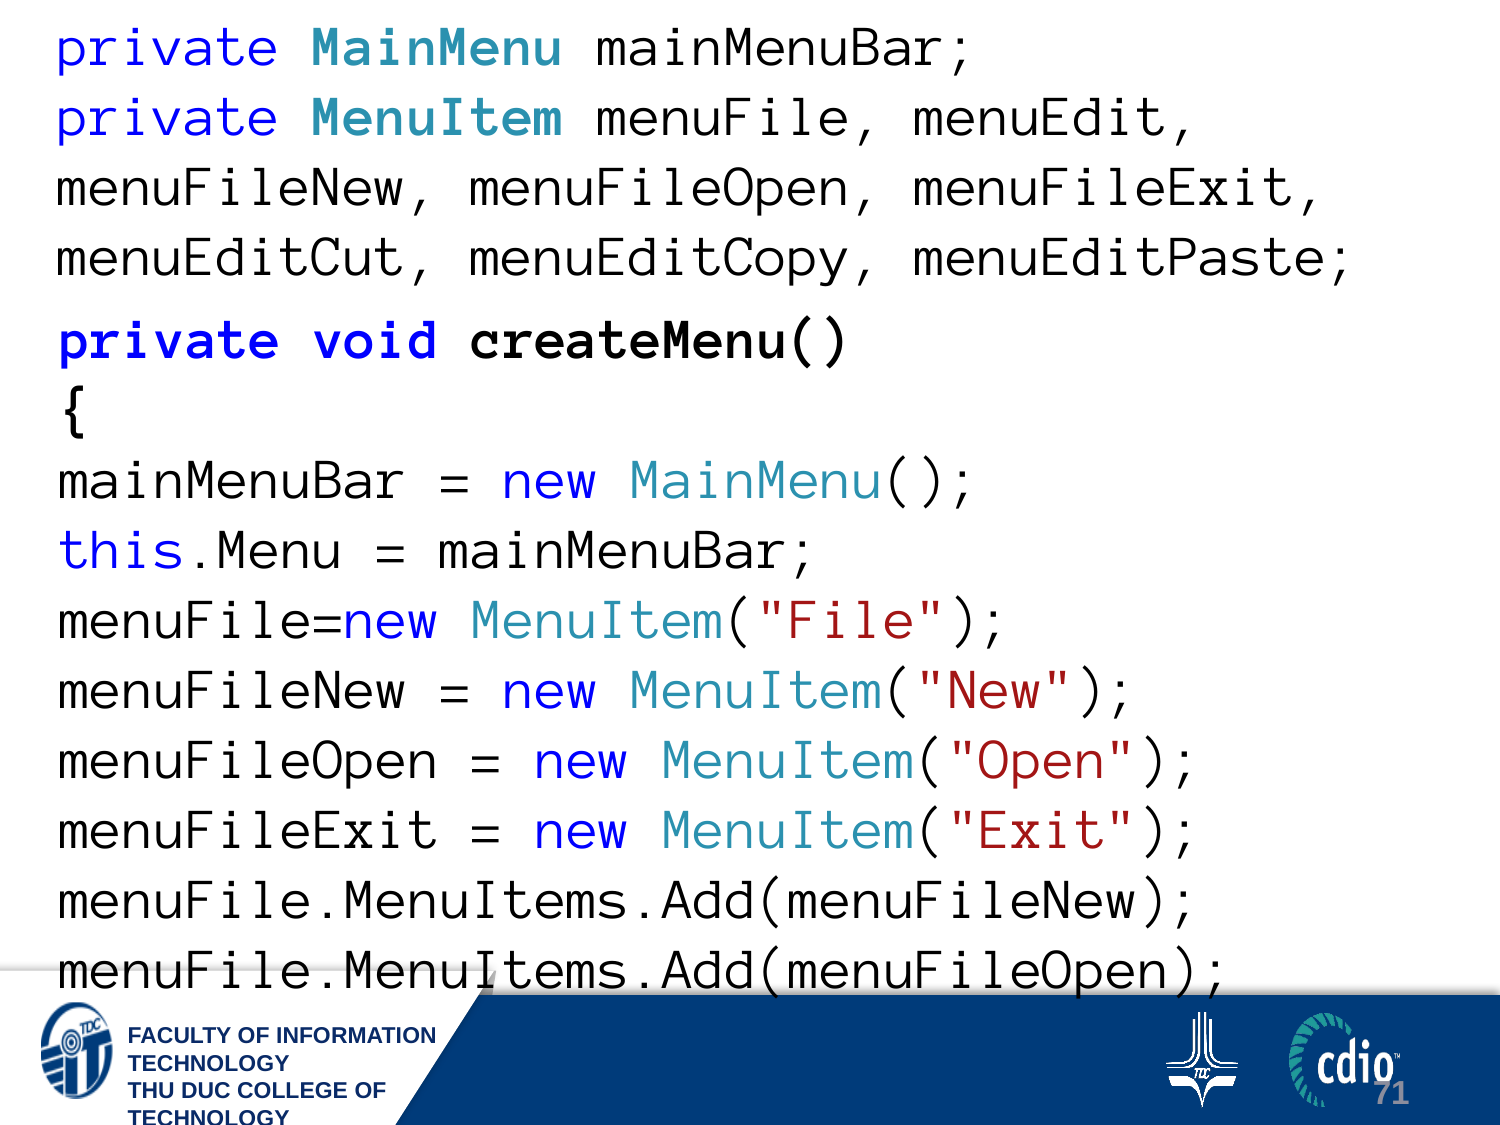

private MainMenu mainMenuBar;
private MenuItem menuFile, menuEdit, menuFileNew, menuFileOpen, menuFileExit, menuEditCut, menuEditCopy, menuEditPaste;
private void createMenu()
{
mainMenuBar = new MainMenu();
this.Menu = mainMenuBar;
menuFile=new MenuItem("File");
menuFileNew = new MenuItem("New");
menuFileOpen = new MenuItem("Open");
menuFileExit = new MenuItem("Exit");
menuFile.MenuItems.Add(menuFileNew);
menuFile.MenuItems.Add(menuFileOpen);
71